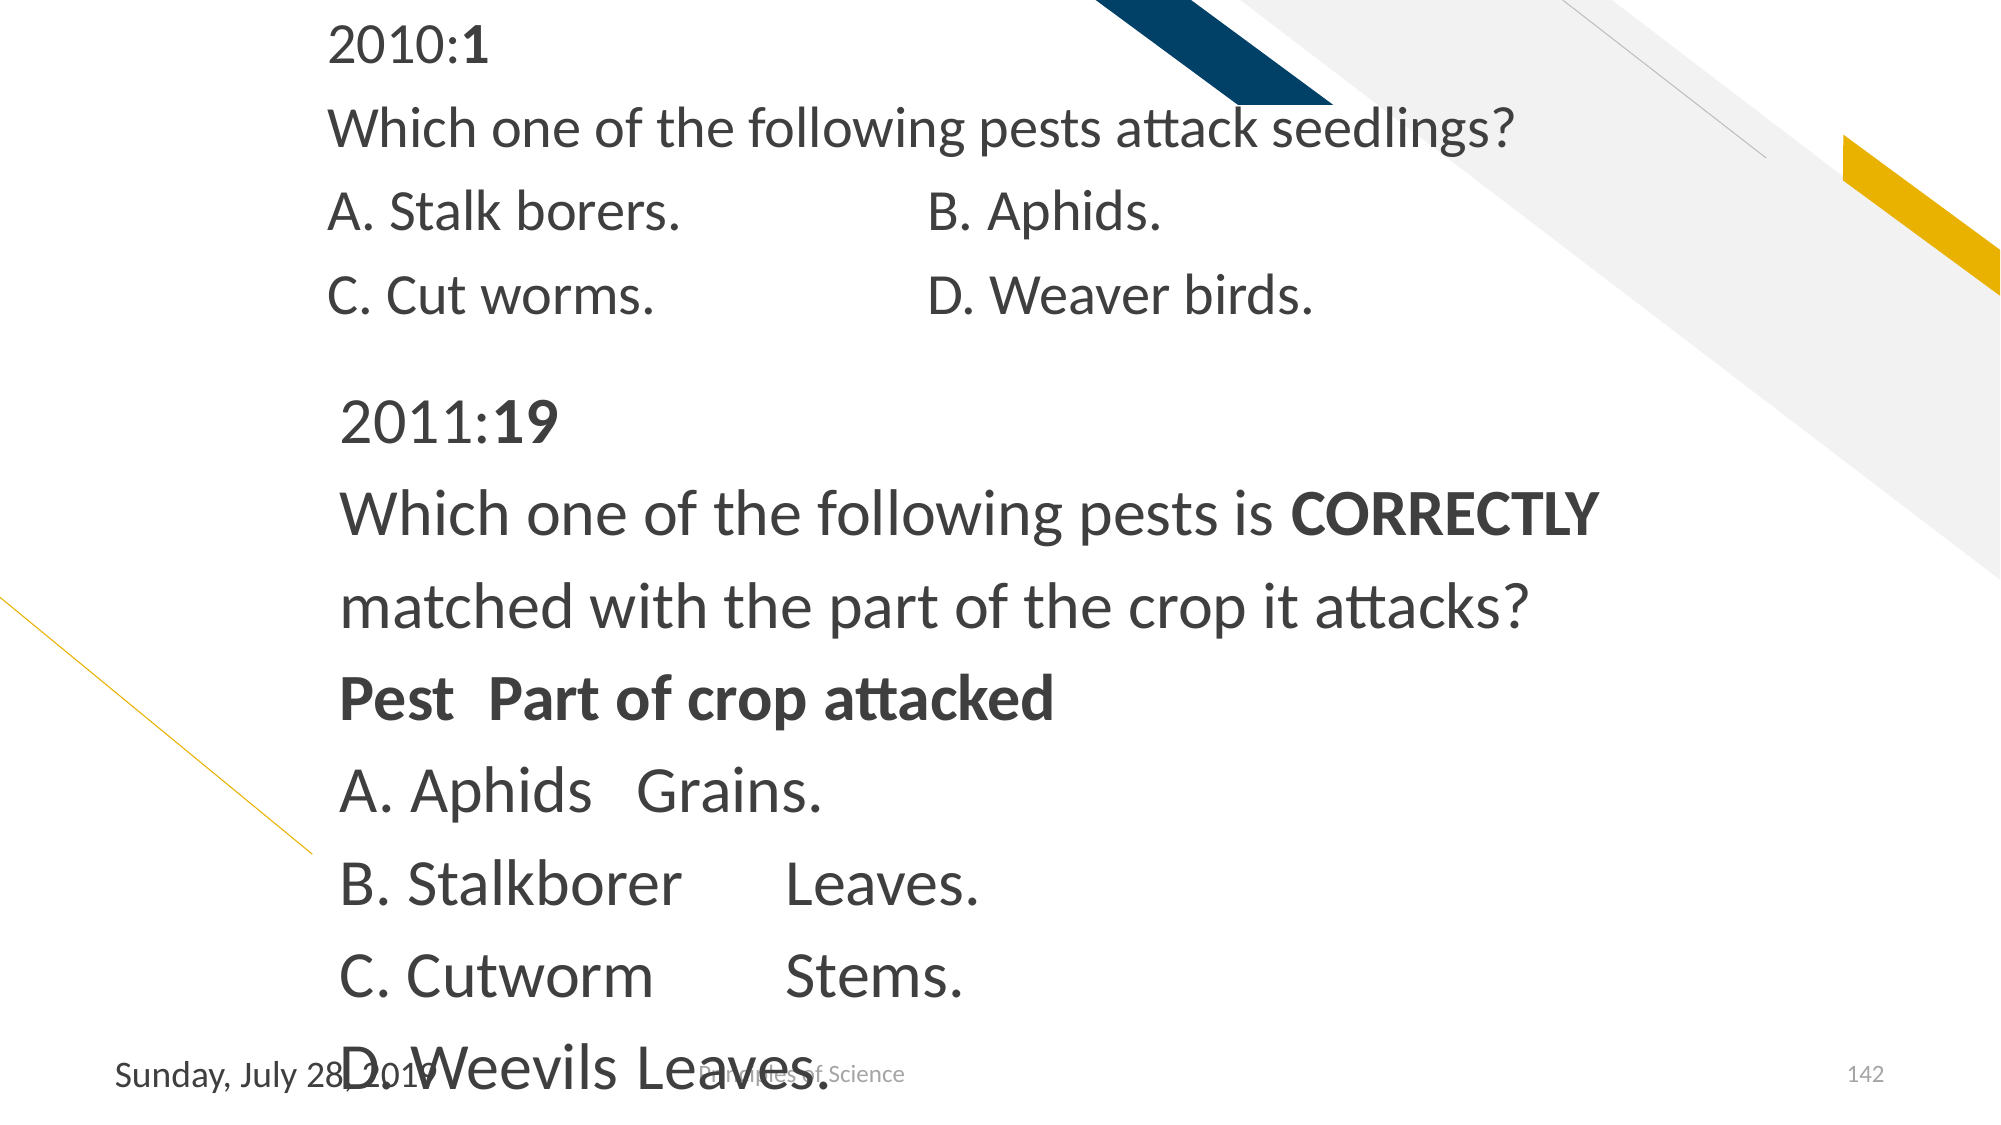

2010:1
Which one of the following pests attack seedlings?
A. Stalk borers. 		B. Aphids.
C. Cut worms. 		D. Weaver birds.
2011:19
Which one of the following pests is CORRECTLY
matched with the part of the crop it attacks?
Pest 			Part of crop attacked
A. Aphids 		Grains.
B. Stalkborer 	Leaves.
C. Cutworm 	Stems.
D. Weevils 		Leaves.
Sunday, July 28, 2019
Principles of Science
142